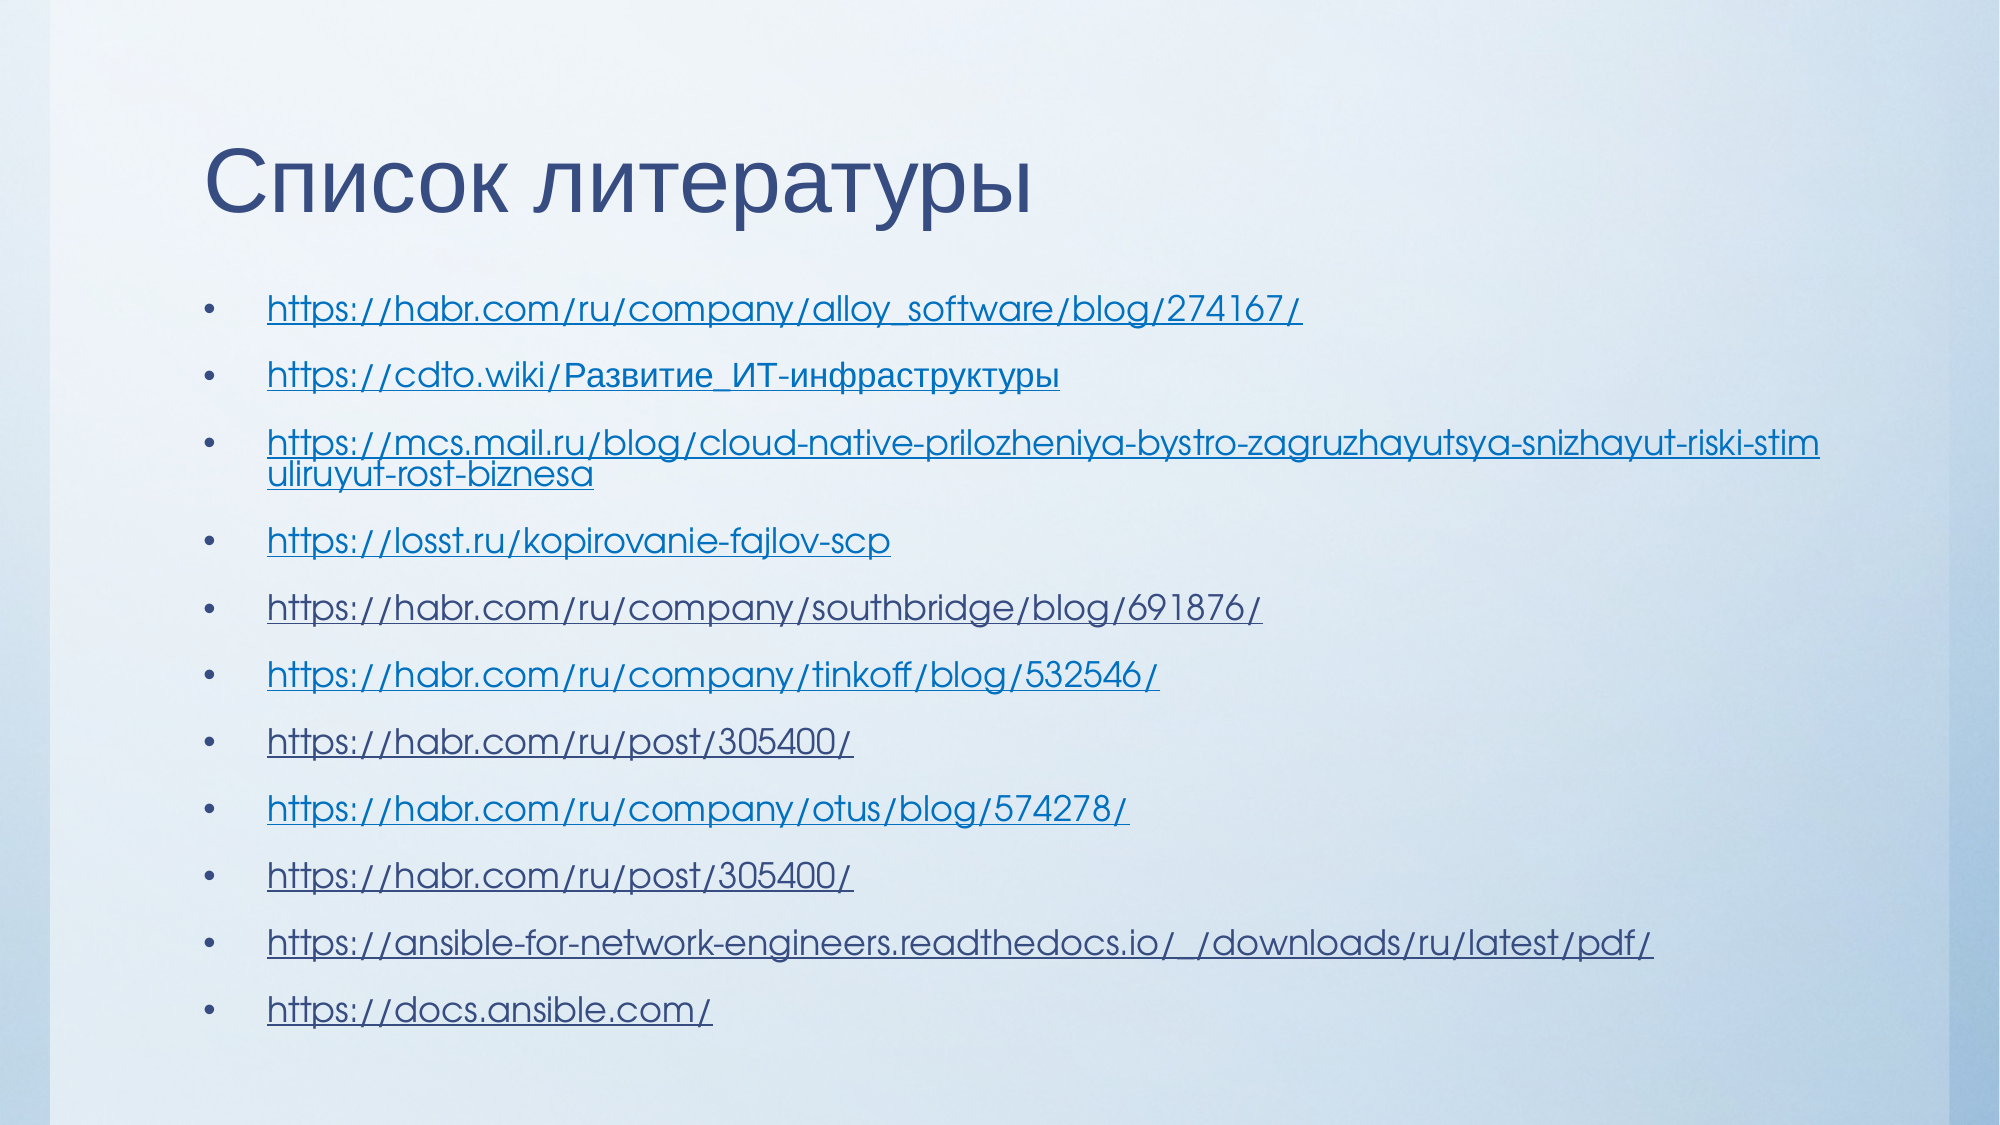

# Список литературы
https://habr.com/ru/company/alloy_software/blog/274167/
https://cdto.wiki/Развитие_ИТ-инфраструктуры
https://mcs.mail.ru/blog/cloud-native-prilozheniya-bystro-zagruzhayutsya-snizhayut-riski-stimuliruyut-rost-biznesa
https://losst.ru/kopirovanie-fajlov-scp
https://habr.com/ru/company/southbridge/blog/691876/
https://habr.com/ru/company/tinkoff/blog/532546/
https://habr.com/ru/post/305400/
https://habr.com/ru/company/otus/blog/574278/
https://habr.com/ru/post/305400/
https://ansible-for-network-engineers.readthedocs.io/_/downloads/ru/latest/pdf/
https://docs.ansible.com/